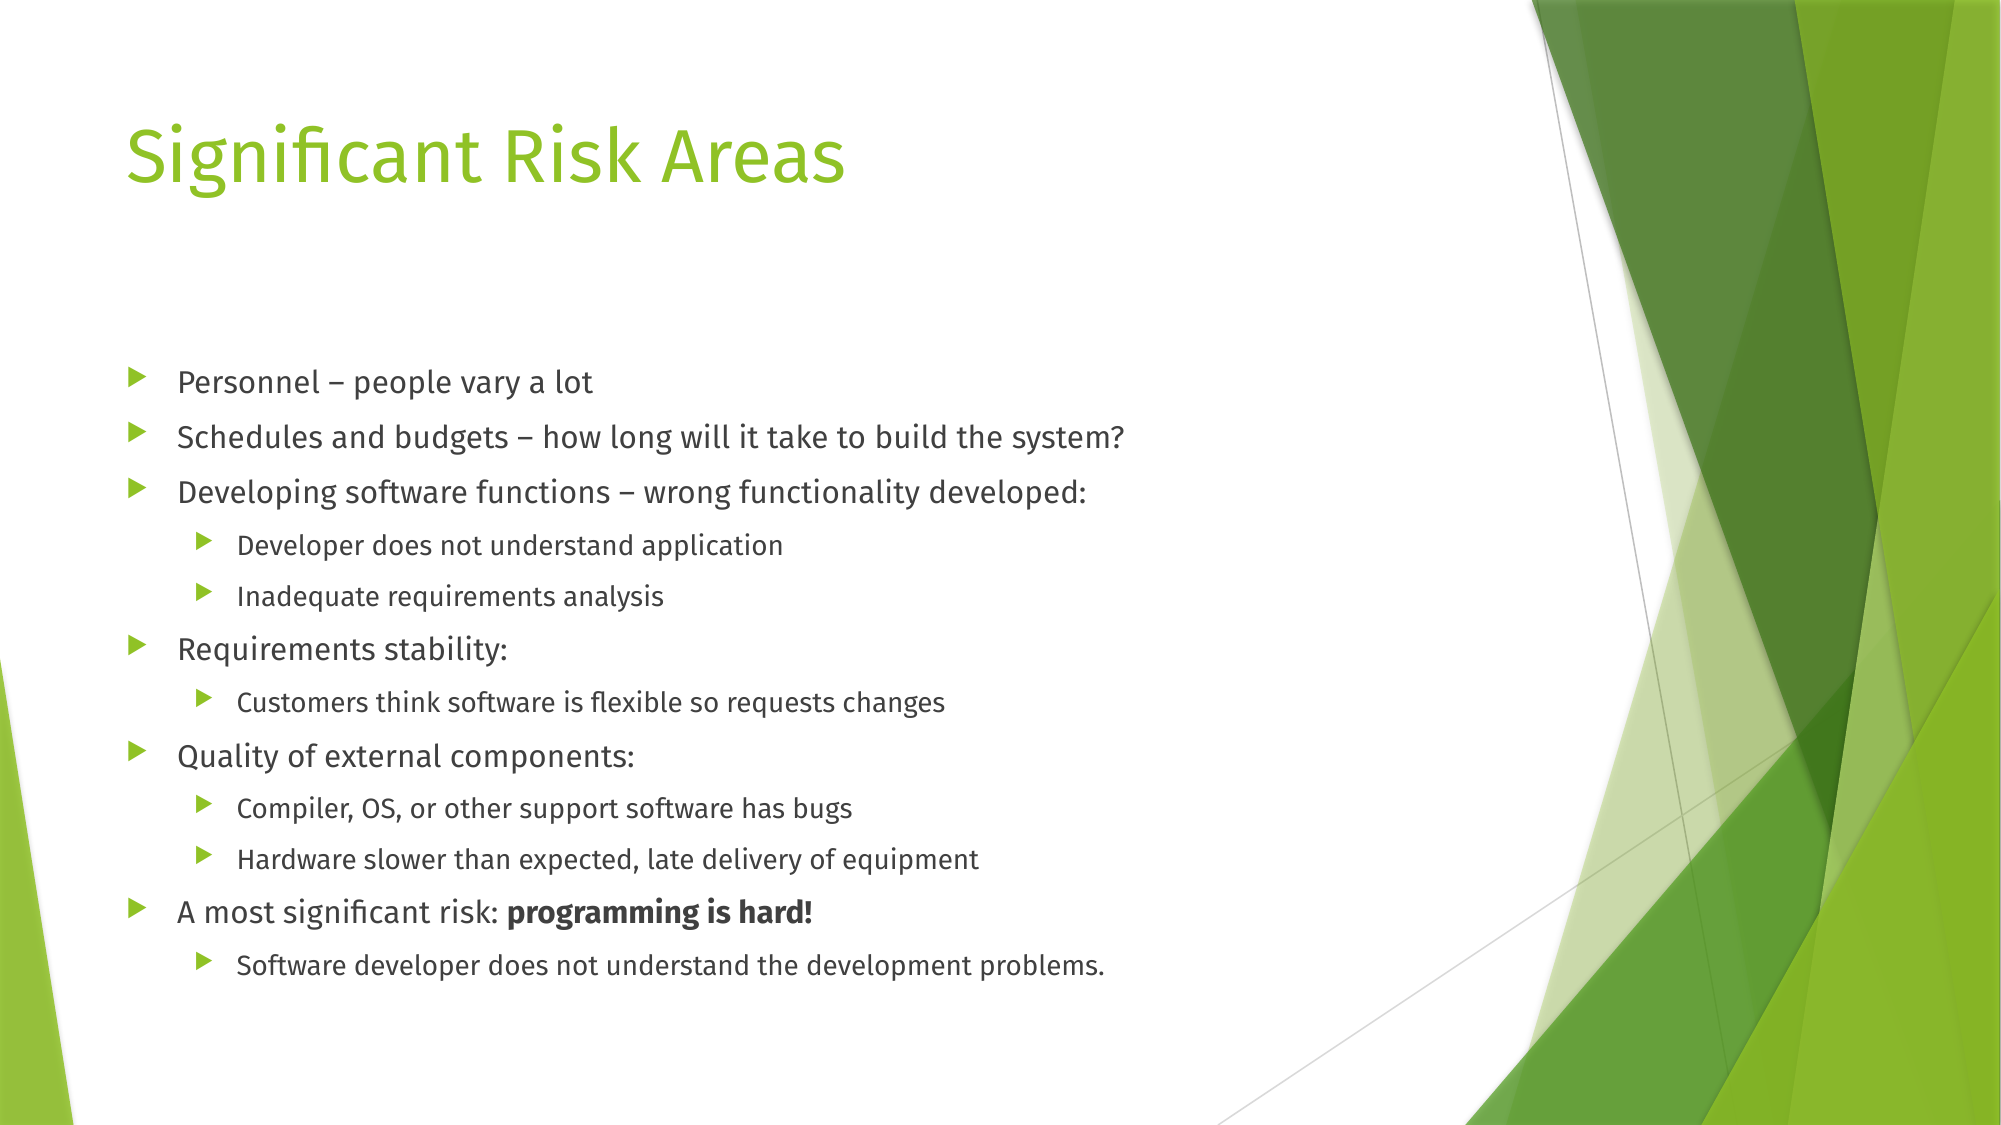

# Significant Risk Areas
Personnel – people vary a lot
Schedules and budgets – how long will it take to build the system?
Developing software functions – wrong functionality developed:
Developer does not understand application
Inadequate requirements analysis
Requirements stability:
Customers think software is flexible so requests changes
Quality of external components:
Compiler, OS, or other support software has bugs
Hardware slower than expected, late delivery of equipment
A most significant risk: programming is hard!
Software developer does not understand the development problems.